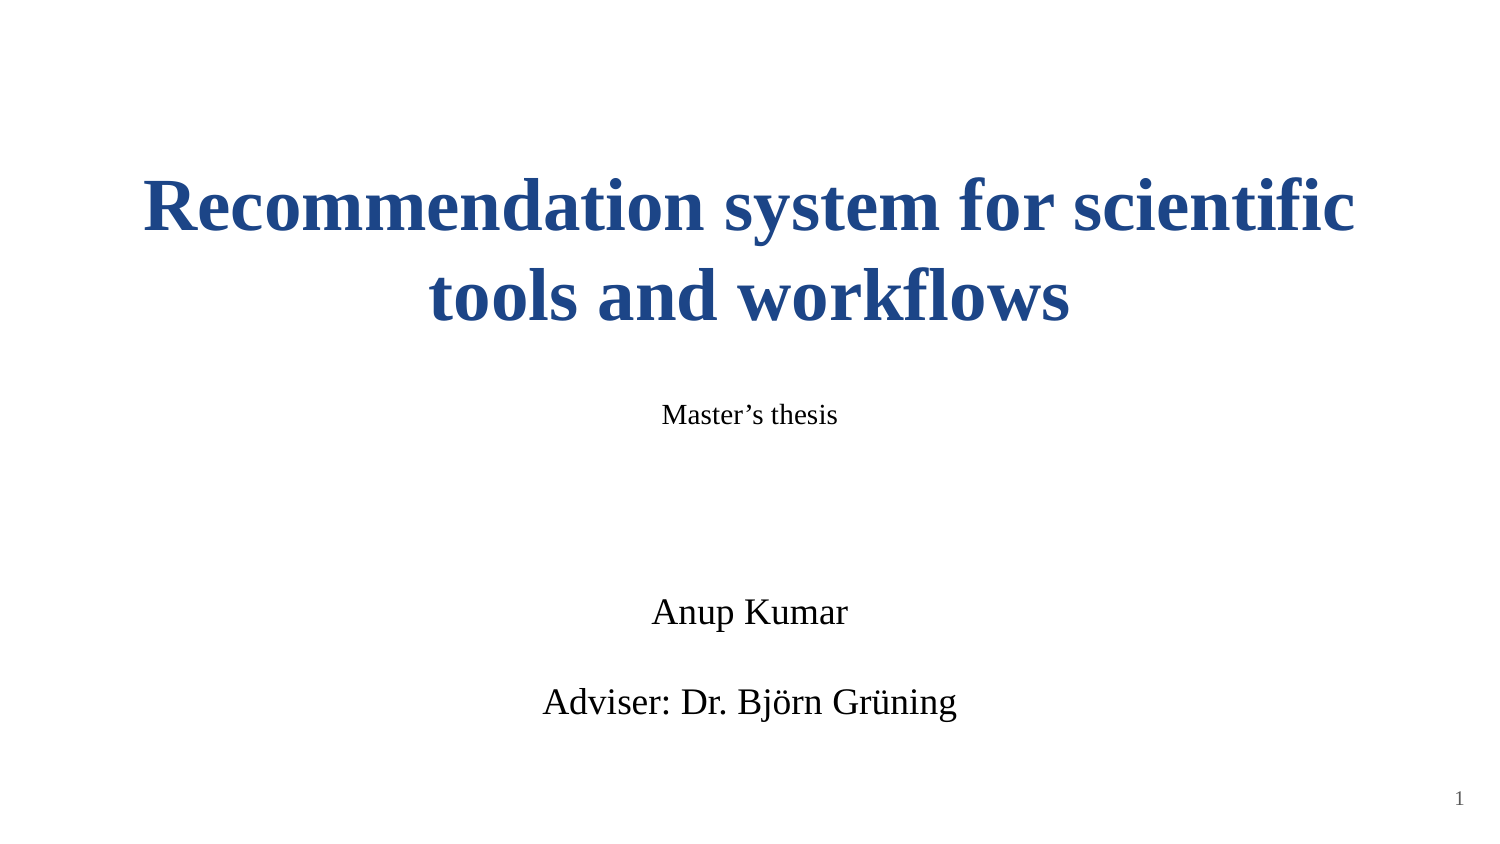

# Recommendation system for scientific tools and workflows

Master’s thesis

Anup Kumar

Adviser: Dr. Björn Grüning

1